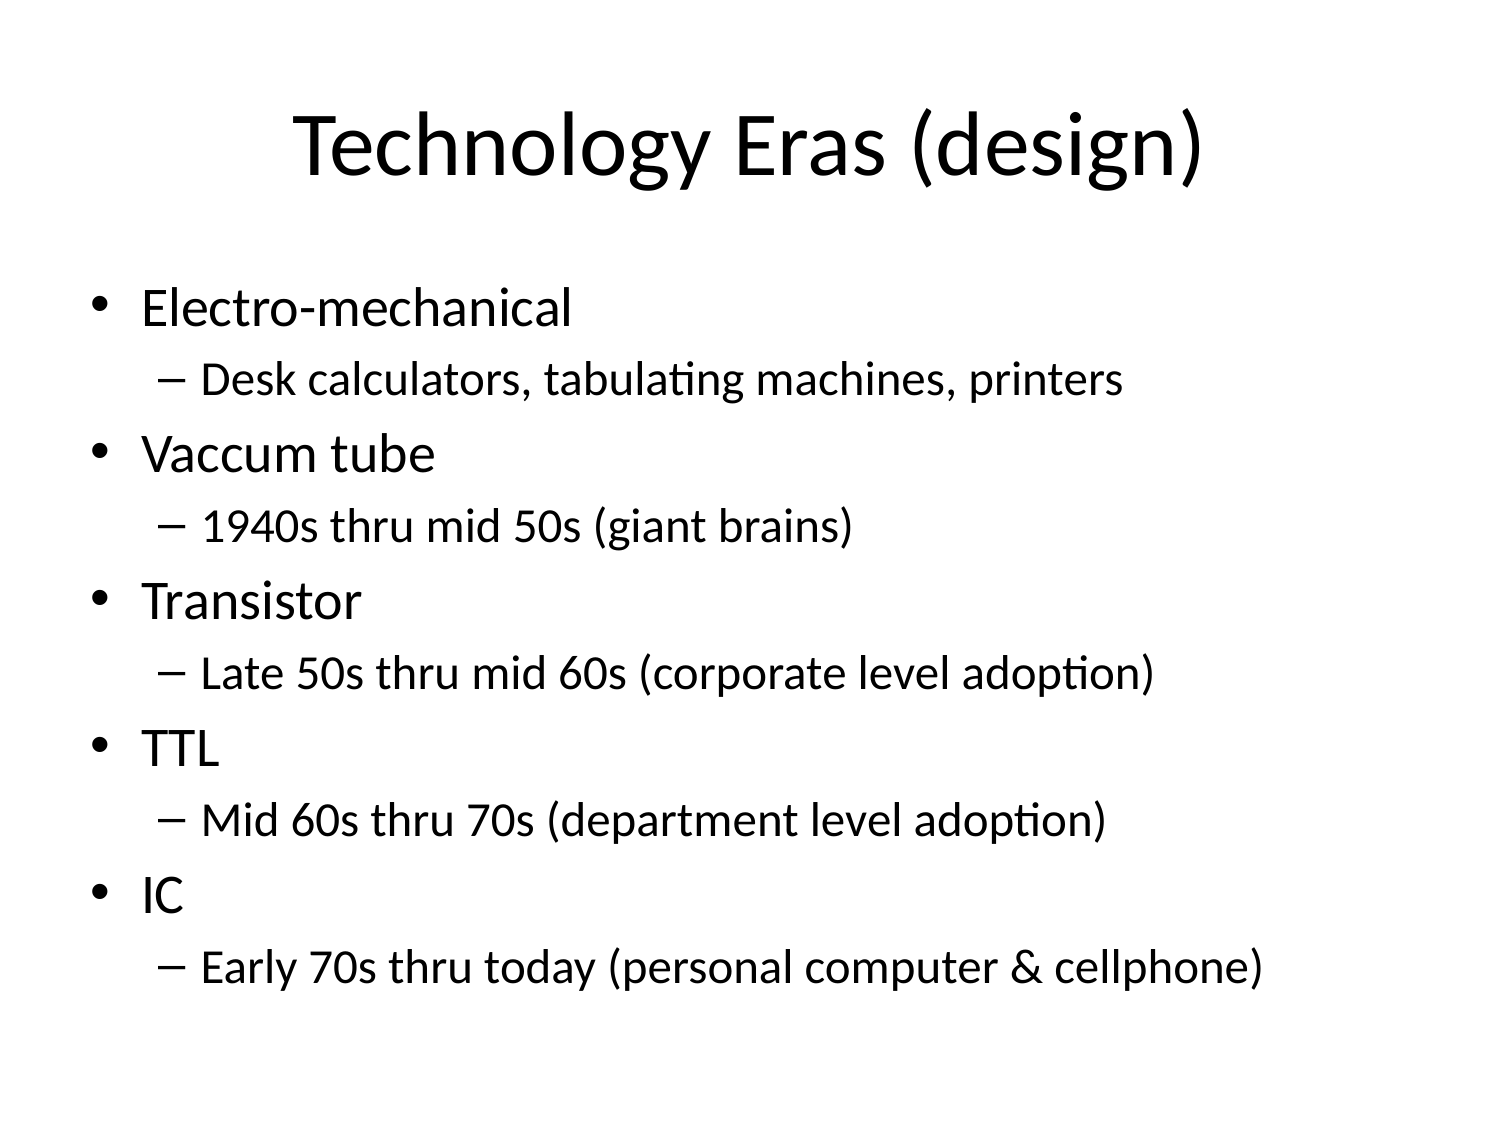

# Technology Eras (design)
Electro-mechanical
Desk calculators, tabulating machines, printers
Vaccum tube
1940s thru mid 50s (giant brains)
Transistor
Late 50s thru mid 60s (corporate level adoption)
TTL
Mid 60s thru 70s (department level adoption)
IC
Early 70s thru today (personal computer & cellphone)